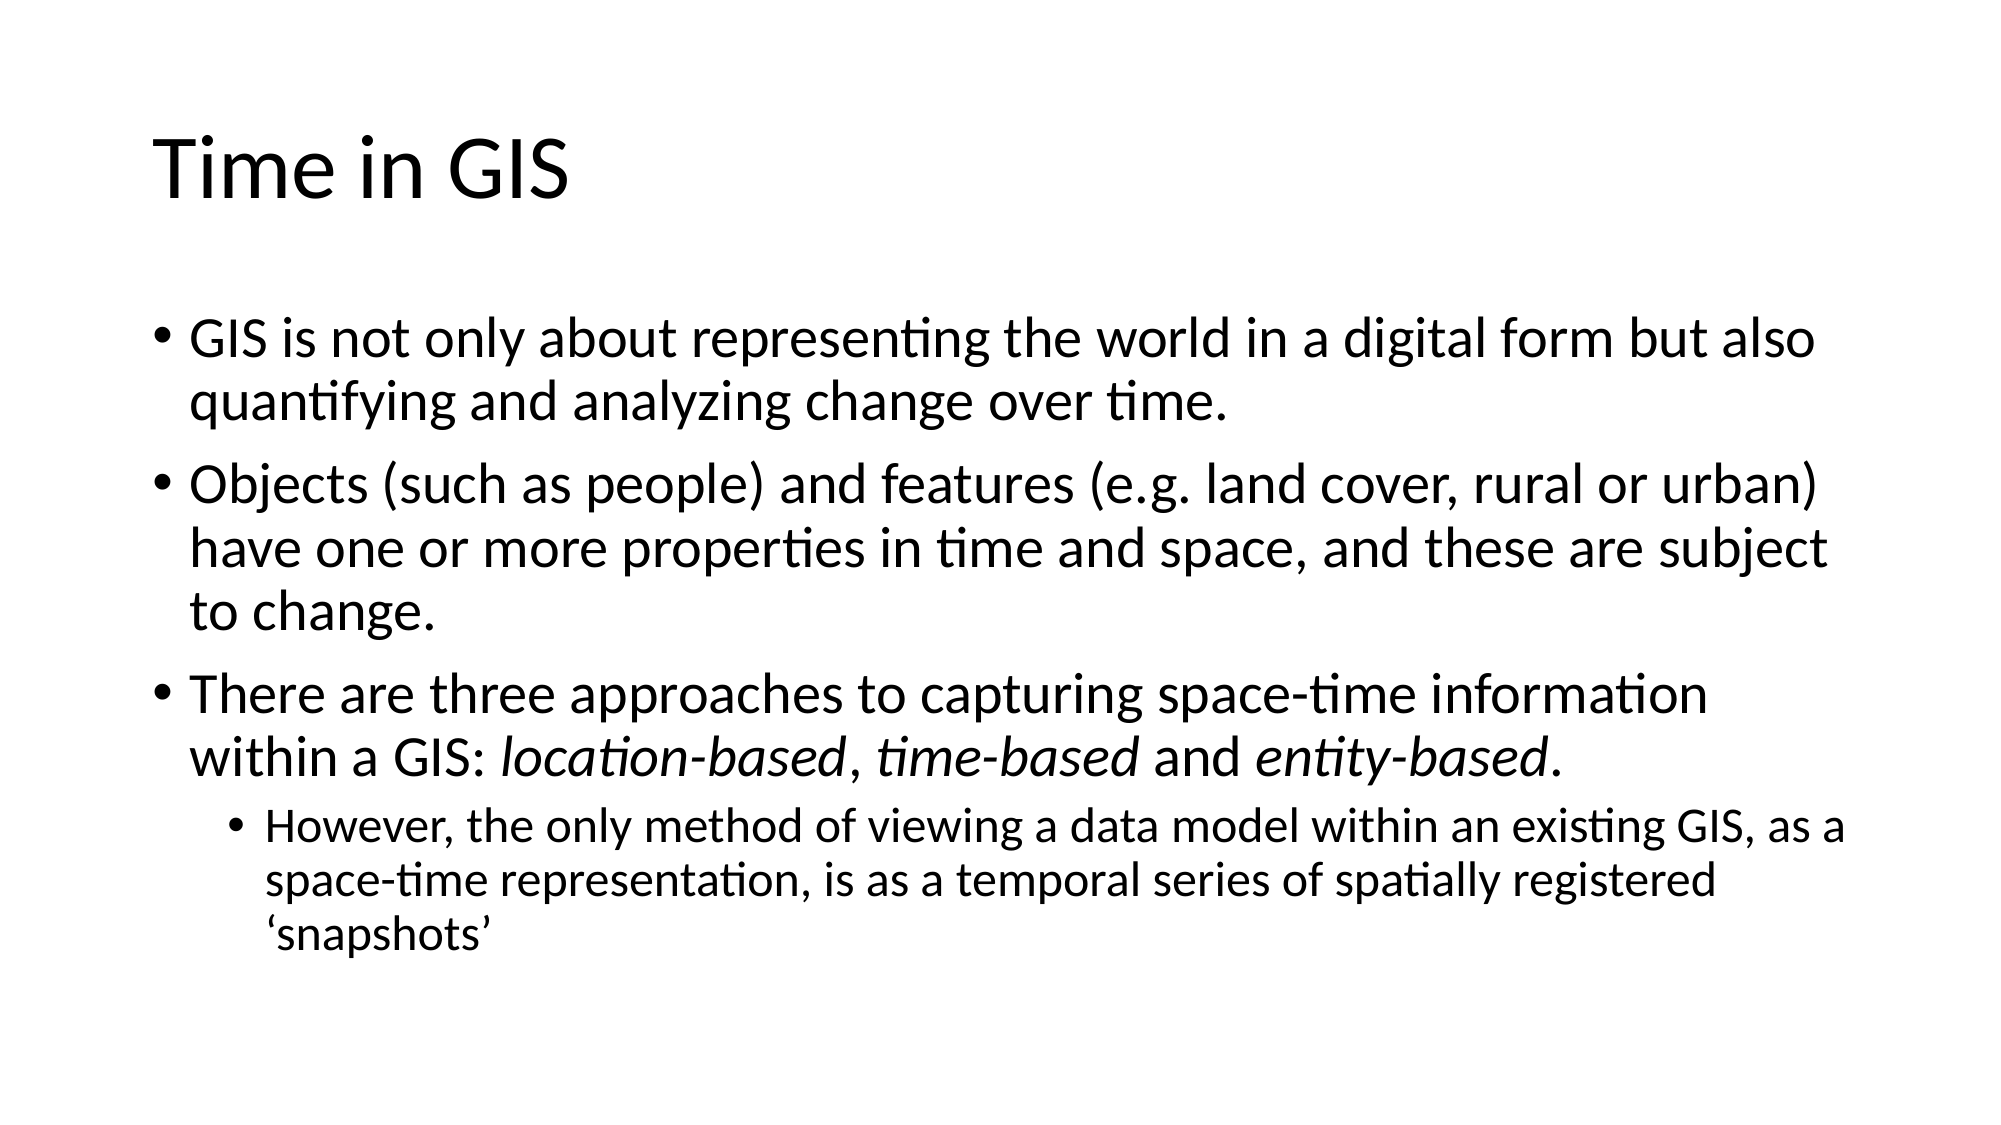

# Time in GIS
GIS is not only about representing the world in a digital form but also quantifying and analyzing change over time.
Objects (such as people) and features (e.g. land cover, rural or urban) have one or more properties in time and space, and these are subject to change.
There are three approaches to capturing space-time information within a GIS: location-based, time-based and entity-based.
However, the only method of viewing a data model within an existing GIS, as a space-time representation, is as a temporal series of spatially registered ‘snapshots’